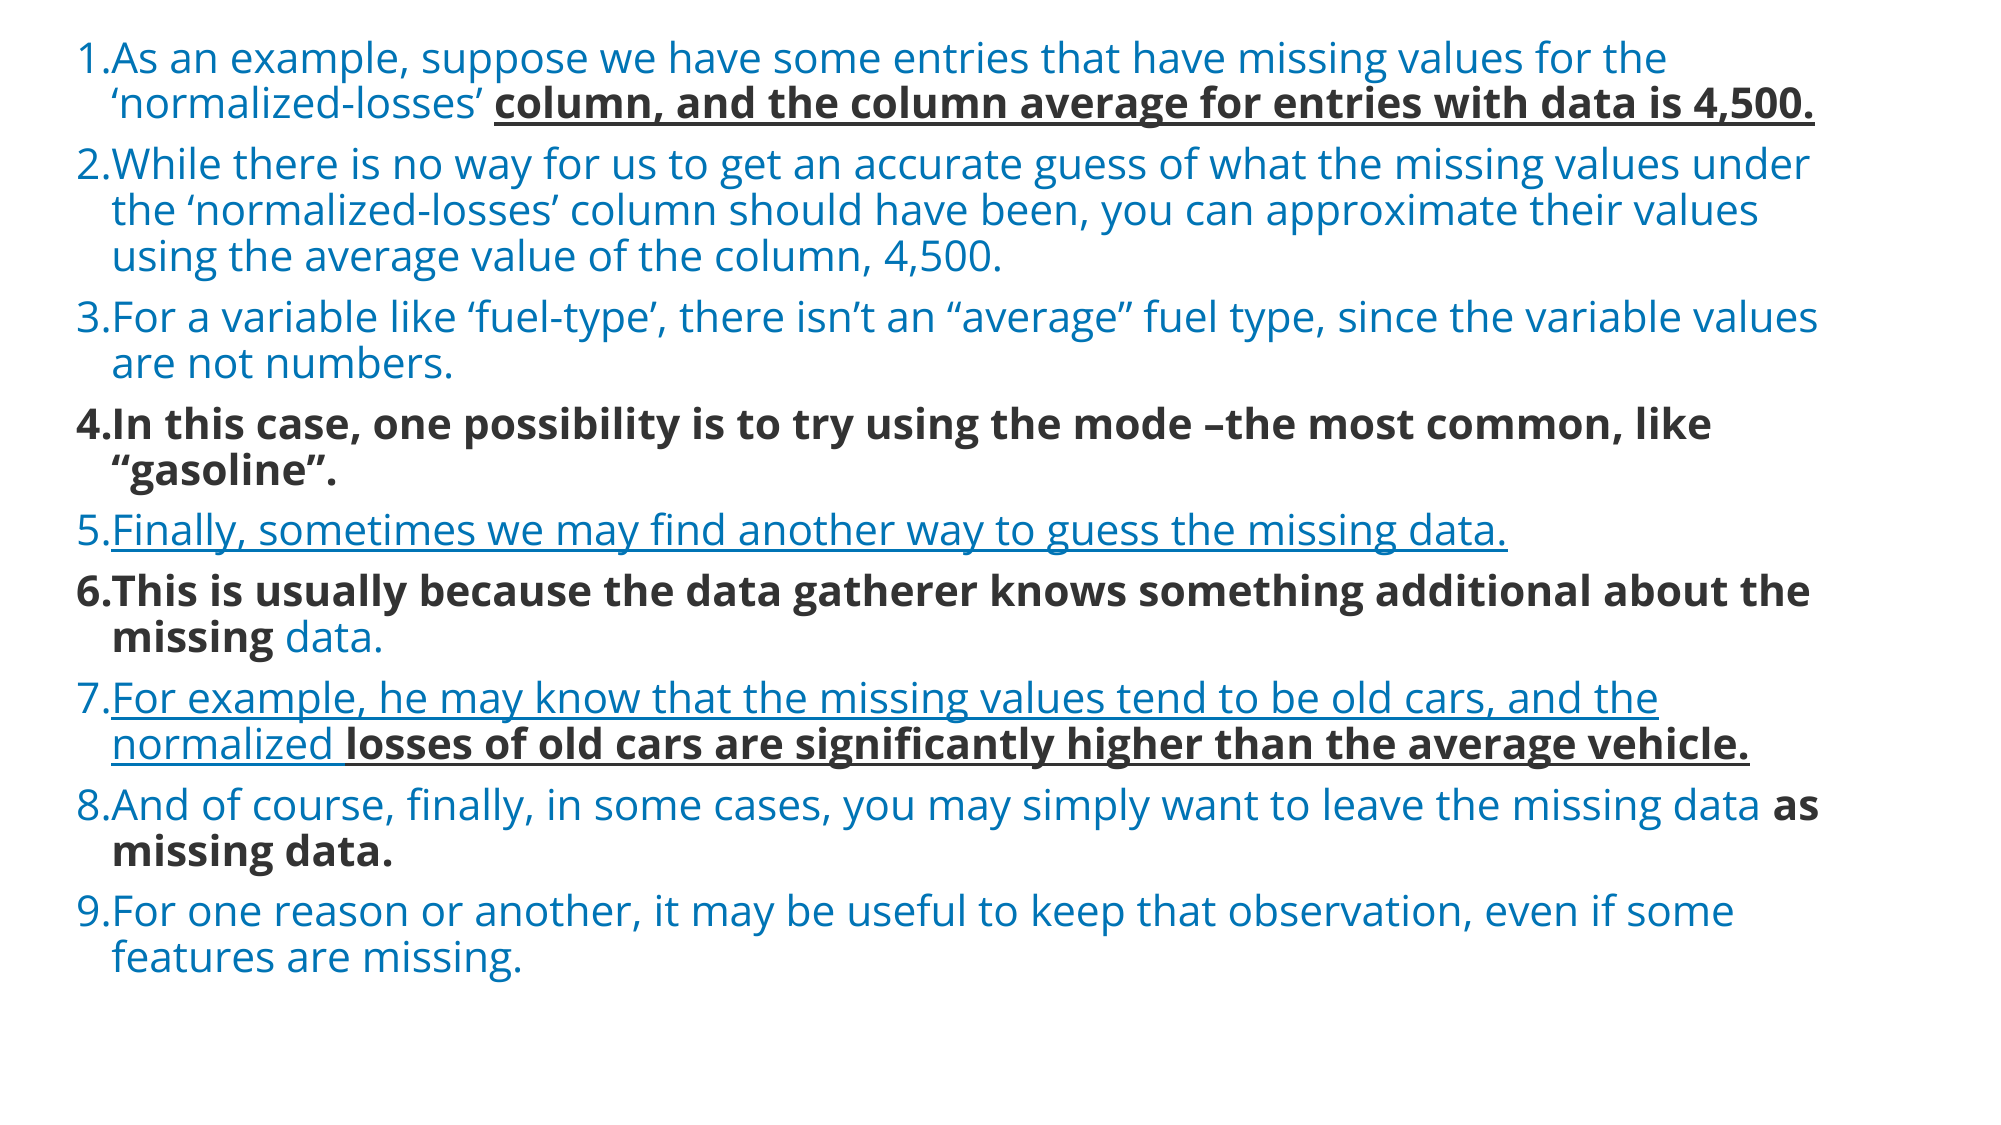

As an example, suppose we have some entries that have missing values for the ‘normalized-losses’ column, and the column average for entries with data is 4,500.
While there is no way for us to get an accurate guess of what the missing values under the ‘normalized-losses’ column should have been, you can approximate their values using the average value of the column, 4,500.
For a variable like ‘fuel-type’, there isn’t an “average” fuel type, since the variable values are not numbers.
In this case, one possibility is to try using the mode –the most common, like “gasoline”.
Finally, sometimes we may find another way to guess the missing data.
This is usually because the data gatherer knows something additional about the missing data.
For example, he may know that the missing values tend to be old cars, and the normalized losses of old cars are significantly higher than the average vehicle.
And of course, finally, in some cases, you may simply want to leave the missing data as missing data.
For one reason or another, it may be useful to keep that observation, even if some features are missing.